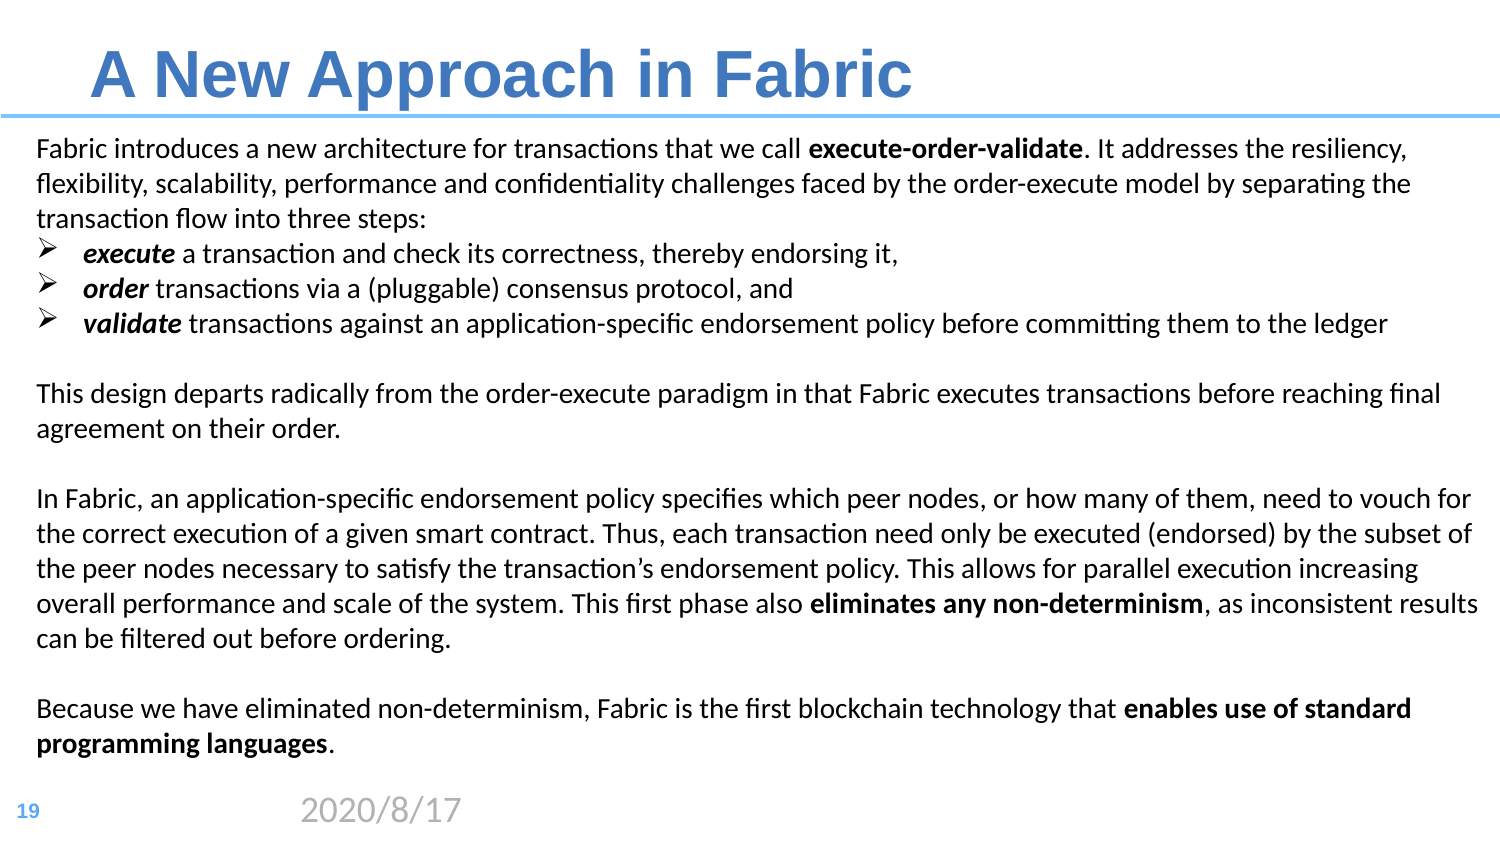

# A New Approach in Fabric
Fabric introduces a new architecture for transactions that we call execute-order-validate. It addresses the resiliency, flexibility, scalability, performance and confidentiality challenges faced by the order-execute model by separating the transaction flow into three steps:
execute a transaction and check its correctness, thereby endorsing it,
order transactions via a (pluggable) consensus protocol, and
validate transactions against an application-specific endorsement policy before committing them to the ledger

This design departs radically from the order-execute paradigm in that Fabric executes transactions before reaching final agreement on their order.

In Fabric, an application-specific endorsement policy specifies which peer nodes, or how many of them, need to vouch for the correct execution of a given smart contract. Thus, each transaction need only be executed (endorsed) by the subset of the peer nodes necessary to satisfy the transaction’s endorsement policy. This allows for parallel execution increasing overall performance and scale of the system. This first phase also eliminates any non-determinism, as inconsistent results can be filtered out before ordering.

Because we have eliminated non-determinism, Fabric is the first blockchain technology that enables use of standard programming languages.
2020/8/17
19